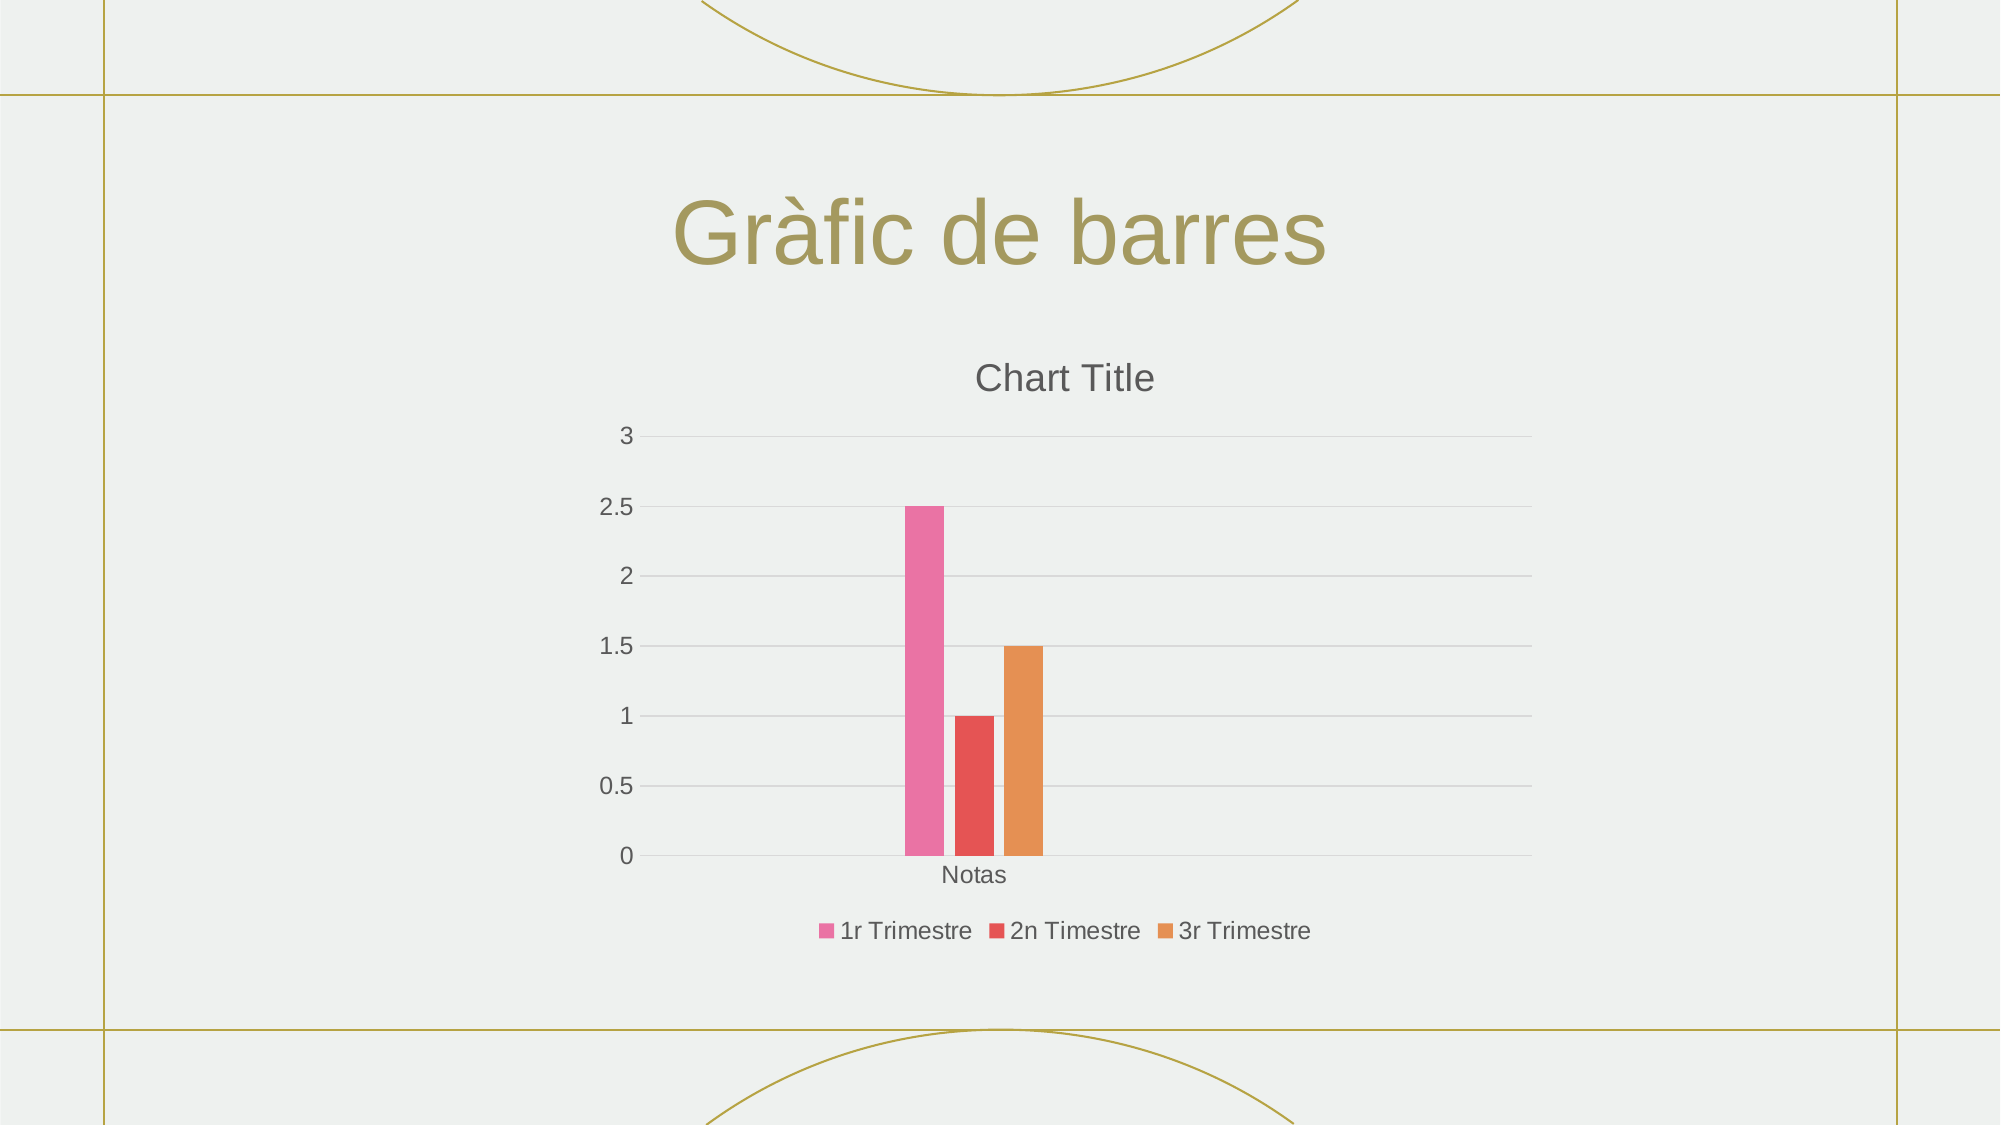

# Gràfic de barres

### Chart:

| Category | 1r Trimestre | 2n Timestre | 3r Trimestre |
|---|---|---|---|
|  | None | None | None |
| Notas | 2.5 | 1.0 | 1.5 |